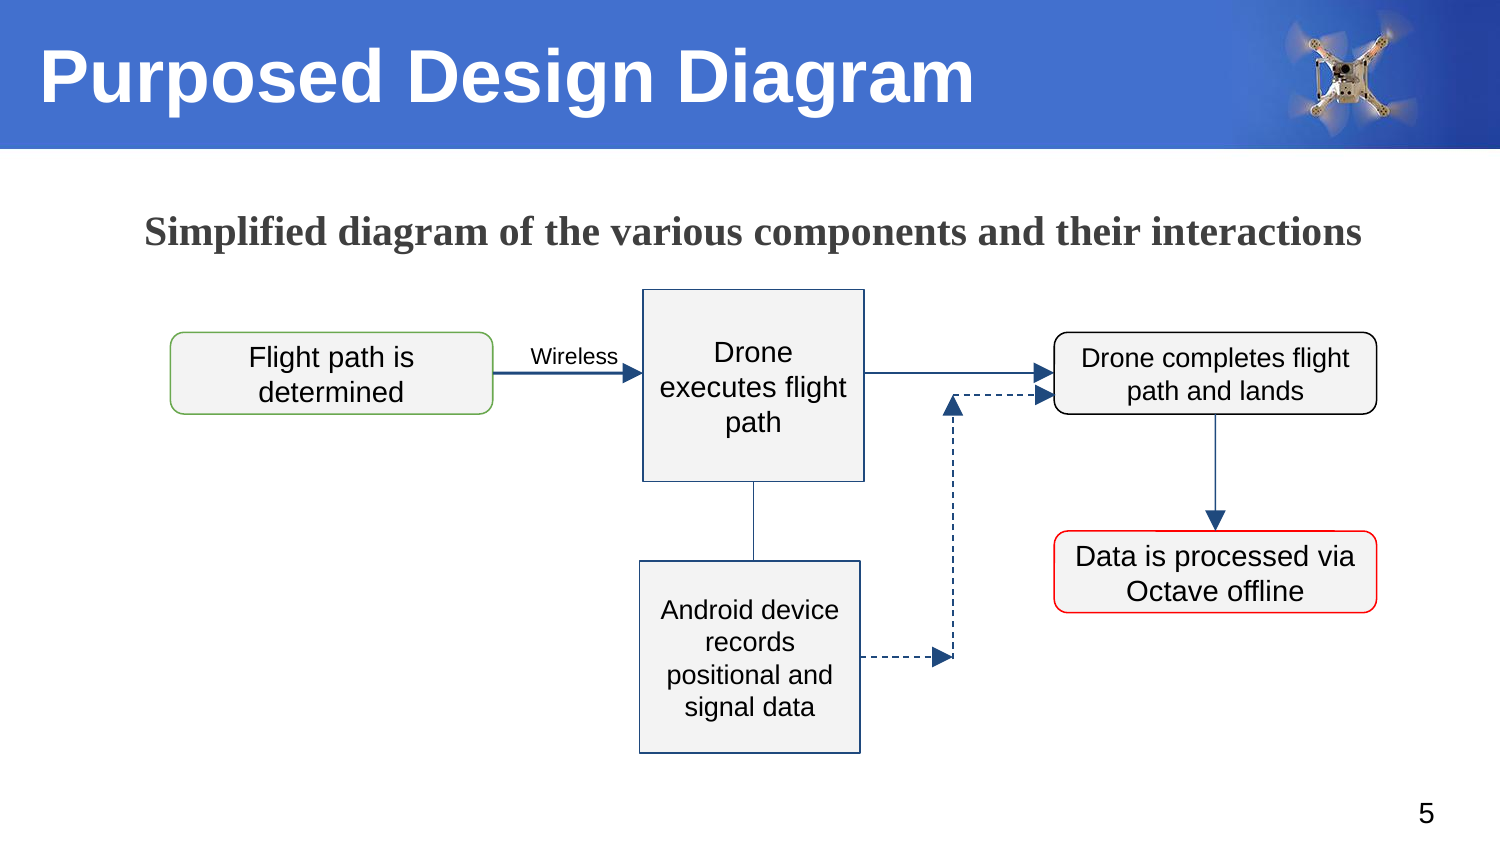

# Purposed Design Diagram
Simplified diagram of the various components and their interactions
Drone executes flight path
Wireless
Flight path is determined
Drone completes flight path and lands
Data is processed via Octave offline
Android device records positional and signal data
5